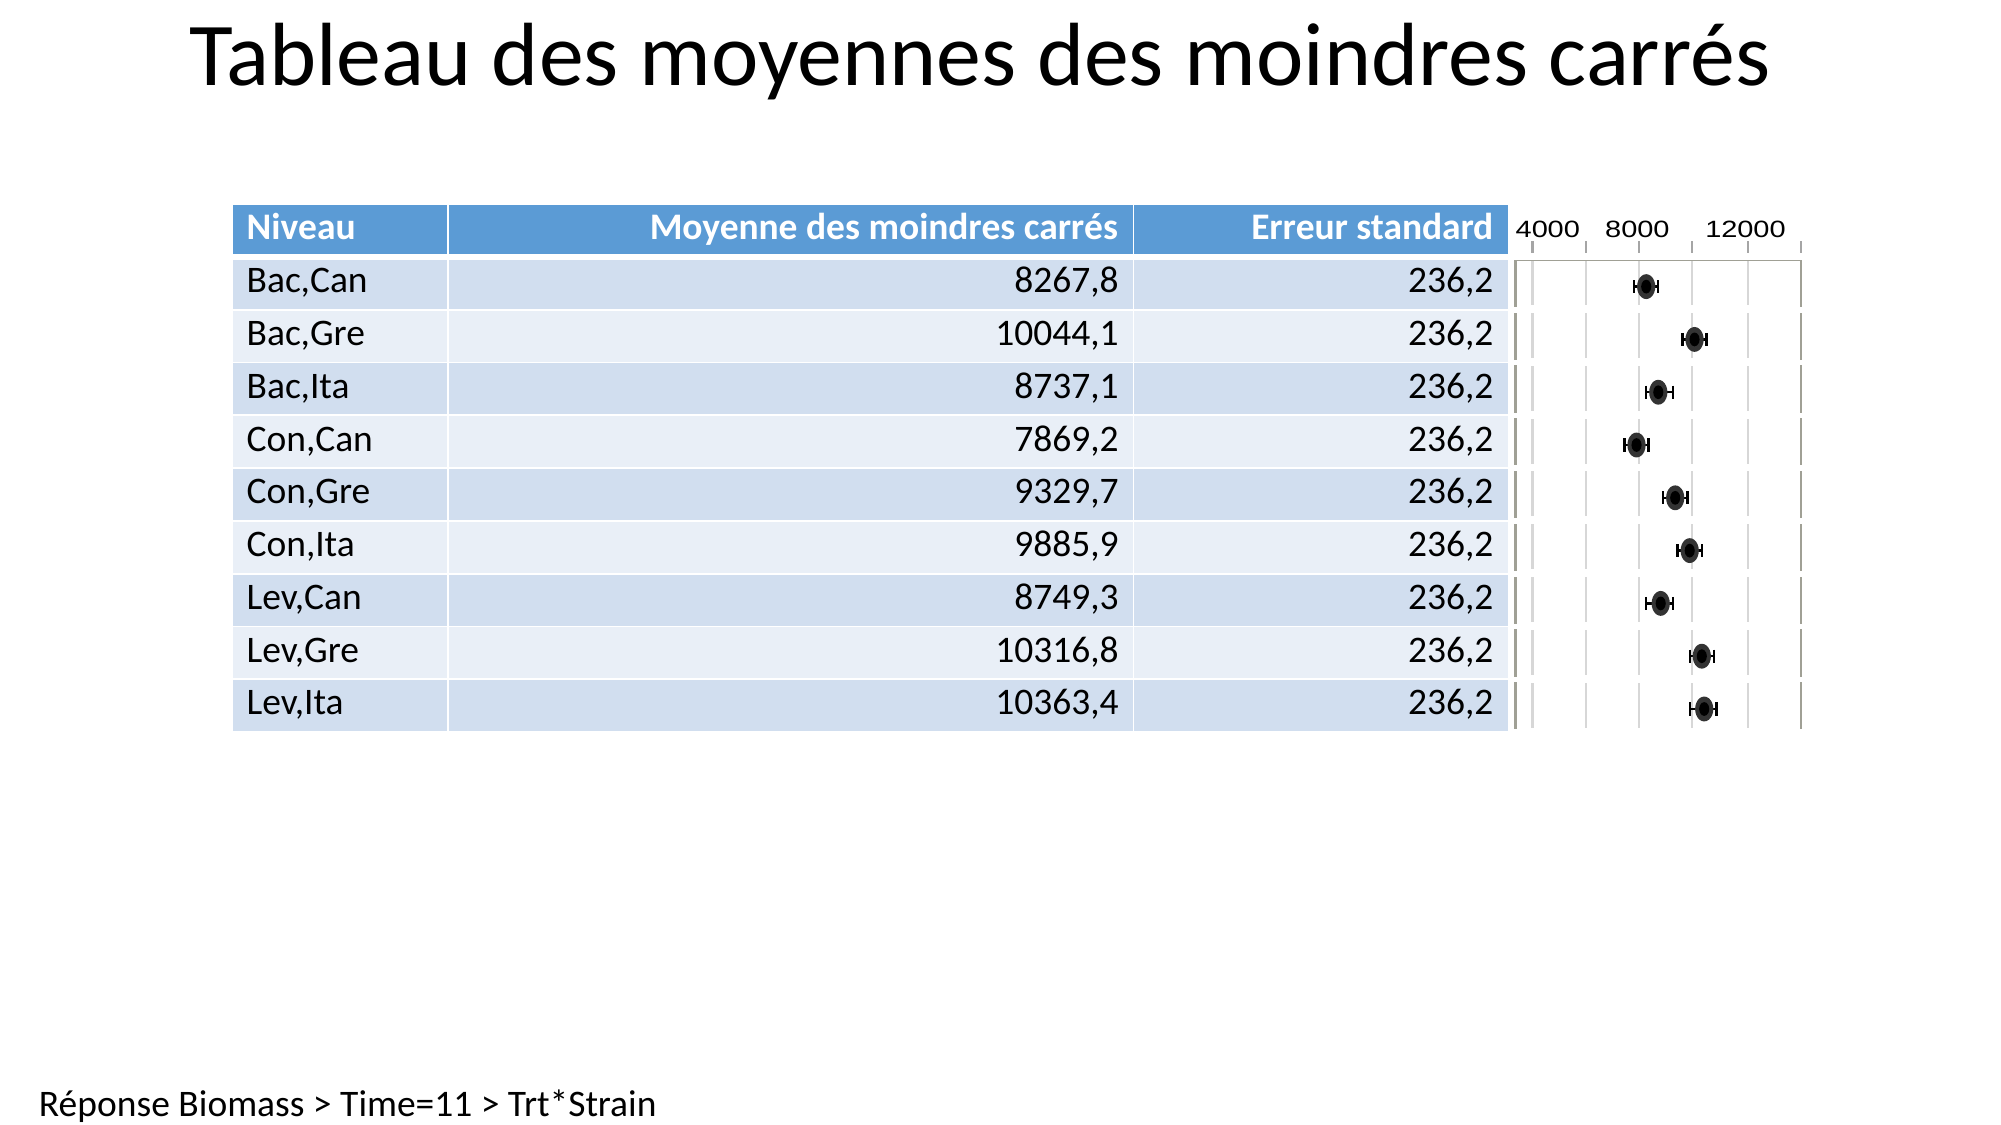

# Tableau des moyennes des moindres carrés
| Niveau | Moyenne des moindres carrés | Erreur standard |  |
| --- | --- | --- | --- |
| Bac,Can | 8267,8 | 236,2 |  |
| Bac,Gre | 10044,1 | 236,2 |  |
| Bac,Ita | 8737,1 | 236,2 |  |
| Con,Can | 7869,2 | 236,2 |  |
| Con,Gre | 9329,7 | 236,2 |  |
| Con,Ita | 9885,9 | 236,2 |  |
| Lev,Can | 8749,3 | 236,2 |  |
| Lev,Gre | 10316,8 | 236,2 |  |
| Lev,Ita | 10363,4 | 236,2 |  |
Réponse Biomass > Time=11 > Trt*Strain